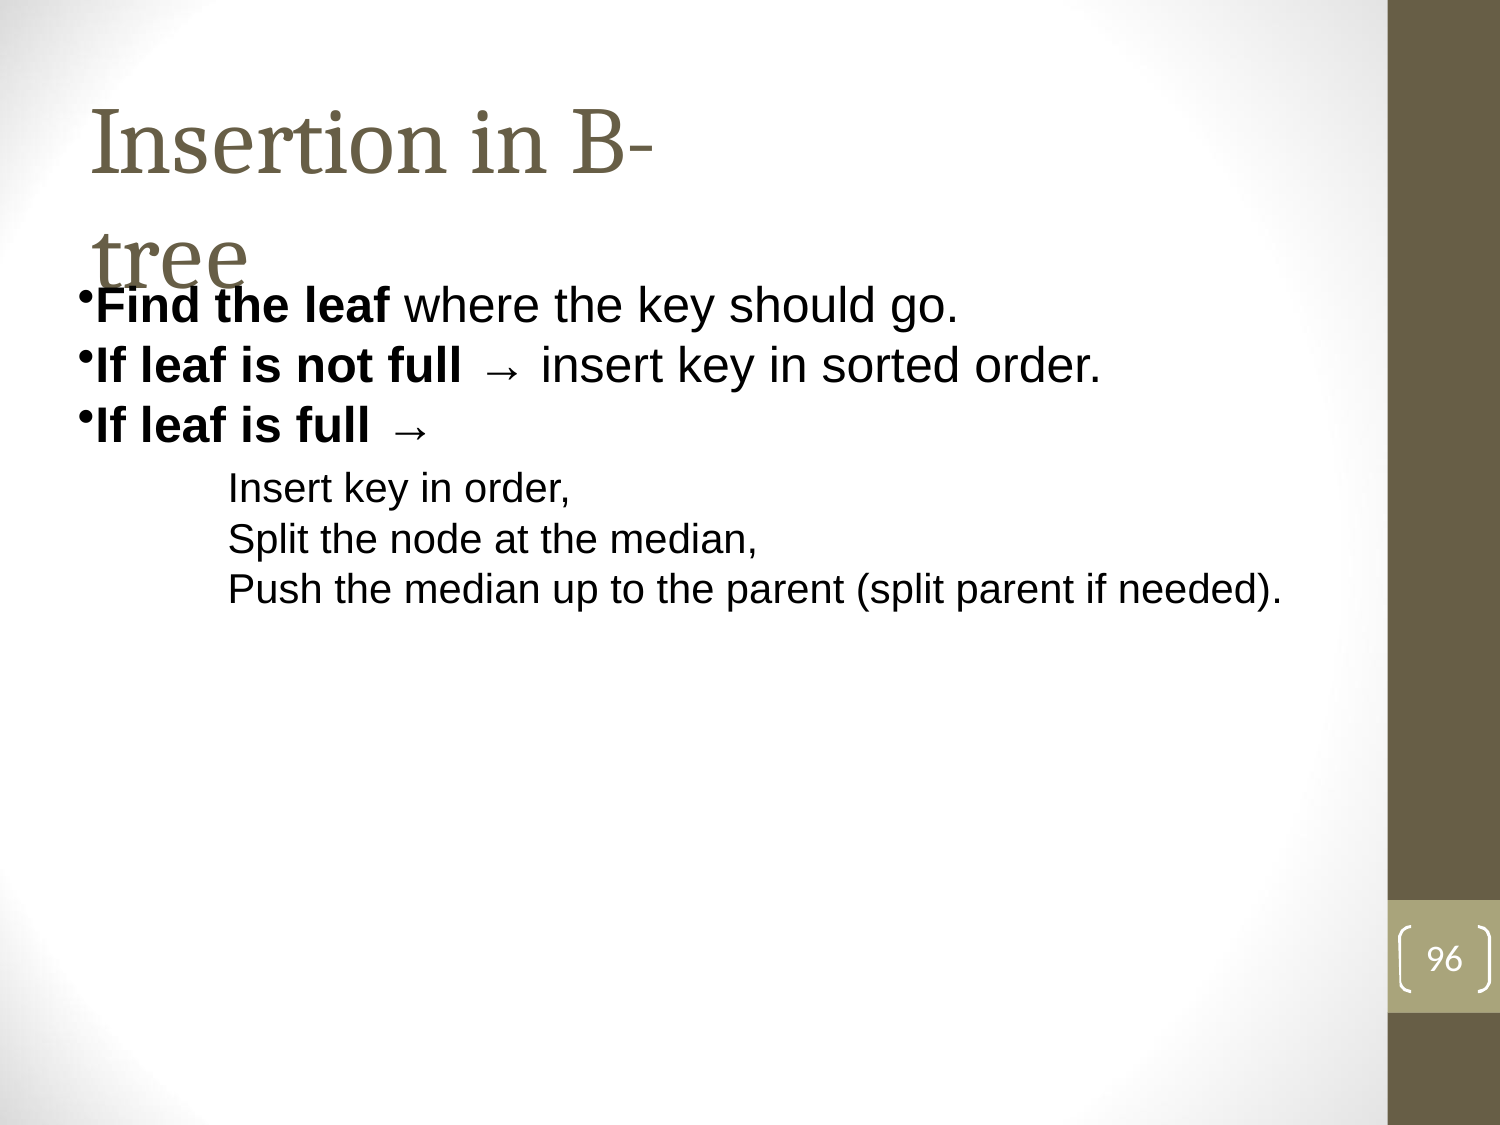

# Insertion in B-tree
Find the leaf where the key should go.
If leaf is not full → insert key in sorted order.
If leaf is full →
	Insert key in order,
	Split the node at the median,
	Push the median up to the parent (split parent if needed).

96